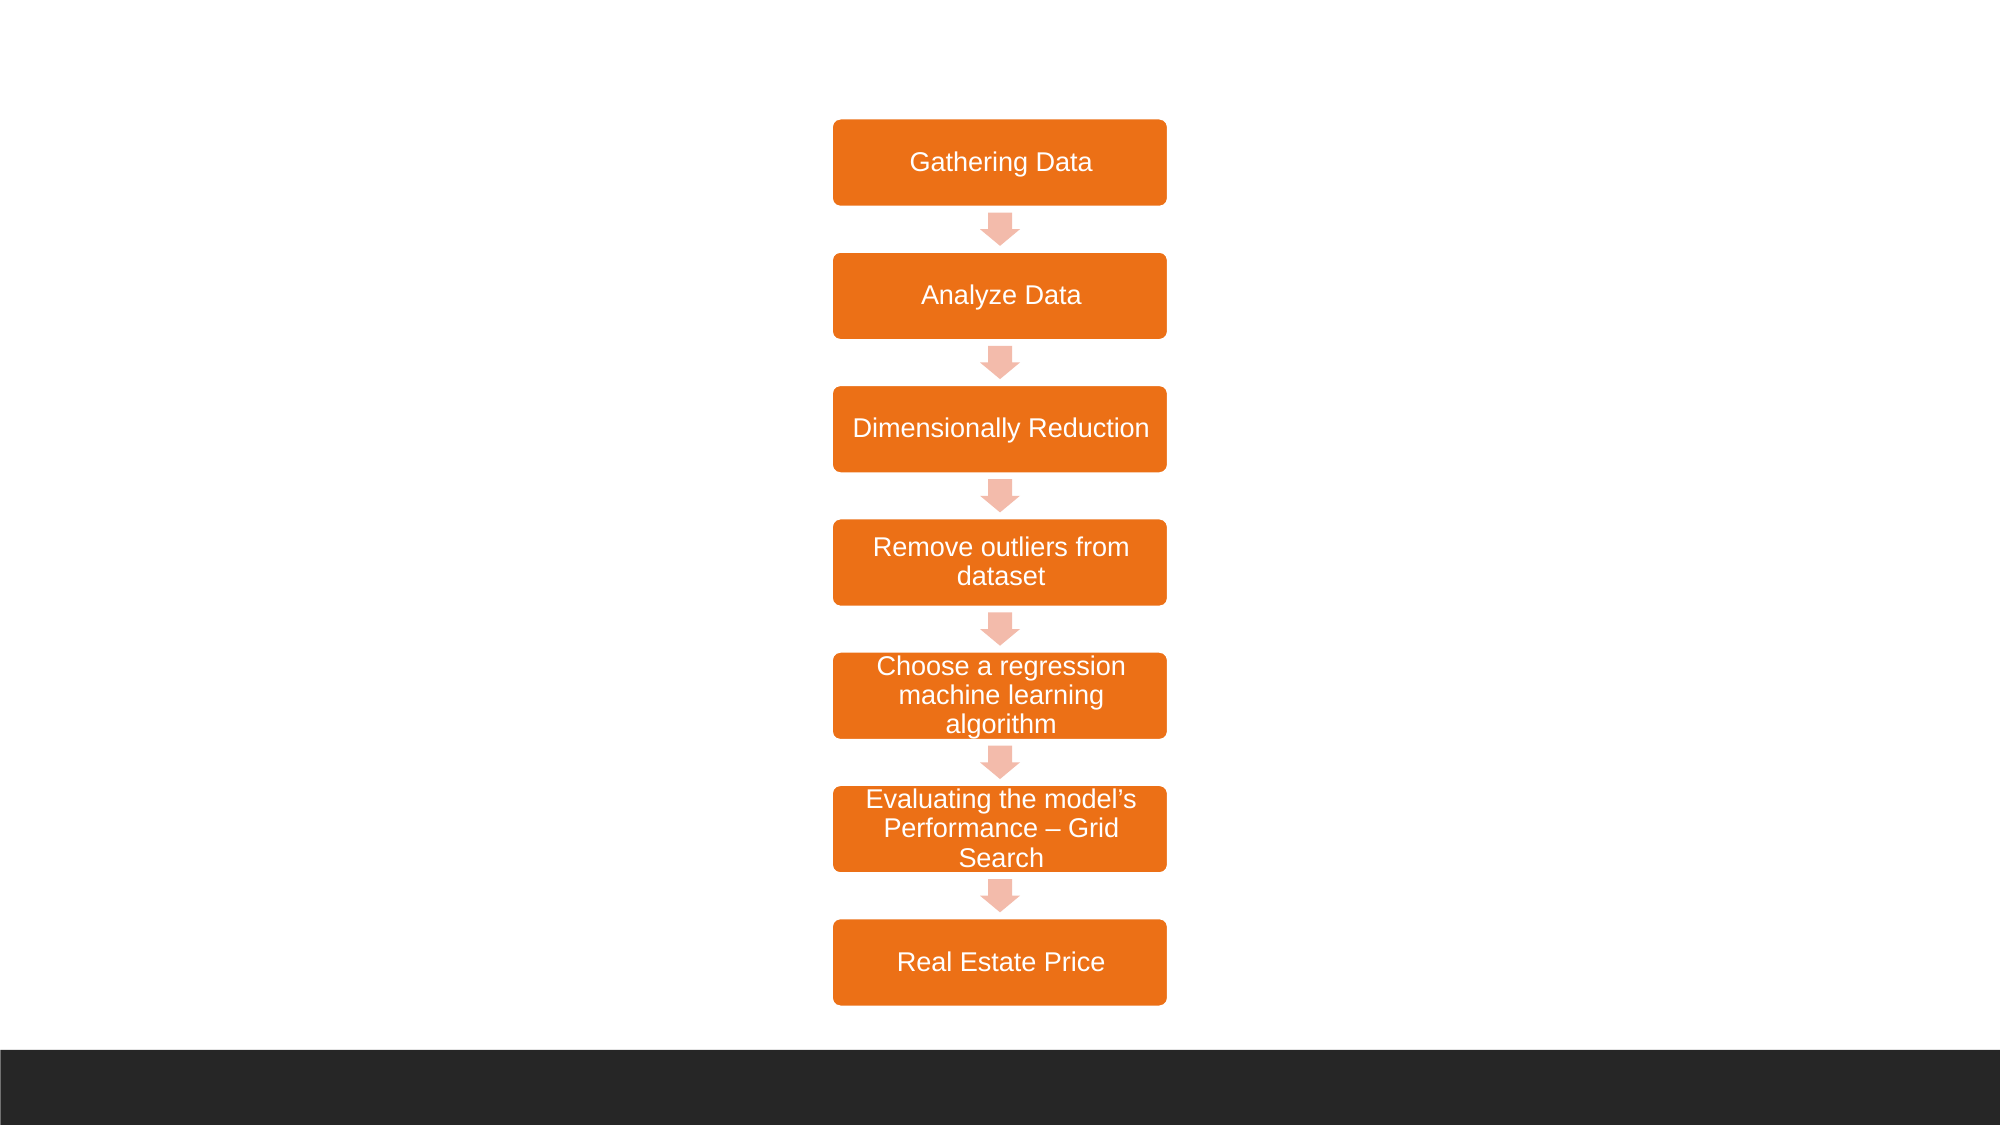

Gathering Data

Analyze Data

Dimensionally Reduction

Remove outliers from dataset

Choose a regression machine learning algorithm

Evaluating the model’s Performance – Grid Search

Real Estate Price